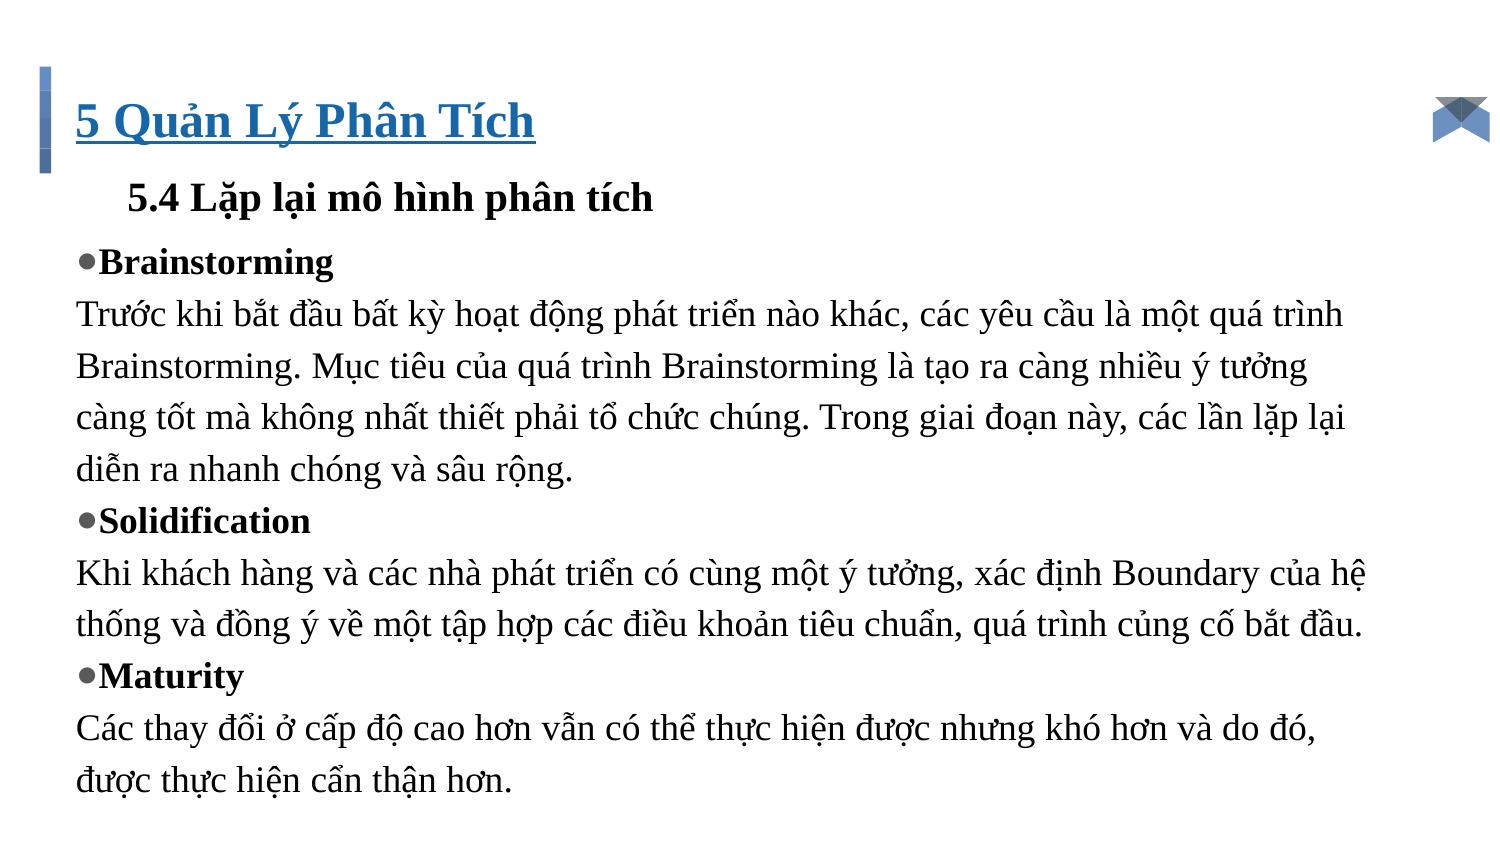

# 5 Quản Lý Phân Tích

5.4 Lặp lại mô hình phân tích
Brainstorming
Trước khi bắt đầu bất kỳ hoạt động phát triển nào khác, các yêu cầu là một quá trình Brainstorming. Mục tiêu của quá trình Brainstorming là tạo ra càng nhiều ý tưởng càng tốt mà không nhất thiết phải tổ chức chúng. Trong giai đoạn này, các lần lặp lại diễn ra nhanh chóng và sâu rộng.
Solidification
Khi khách hàng và các nhà phát triển có cùng một ý tưởng, xác định Boundary của hệ thống và đồng ý về một tập hợp các điều khoản tiêu chuẩn, quá trình củng cố bắt đầu.
Maturity
Các thay đổi ở cấp độ cao hơn vẫn có thể thực hiện được nhưng khó hơn và do đó, được thực hiện cẩn thận hơn.